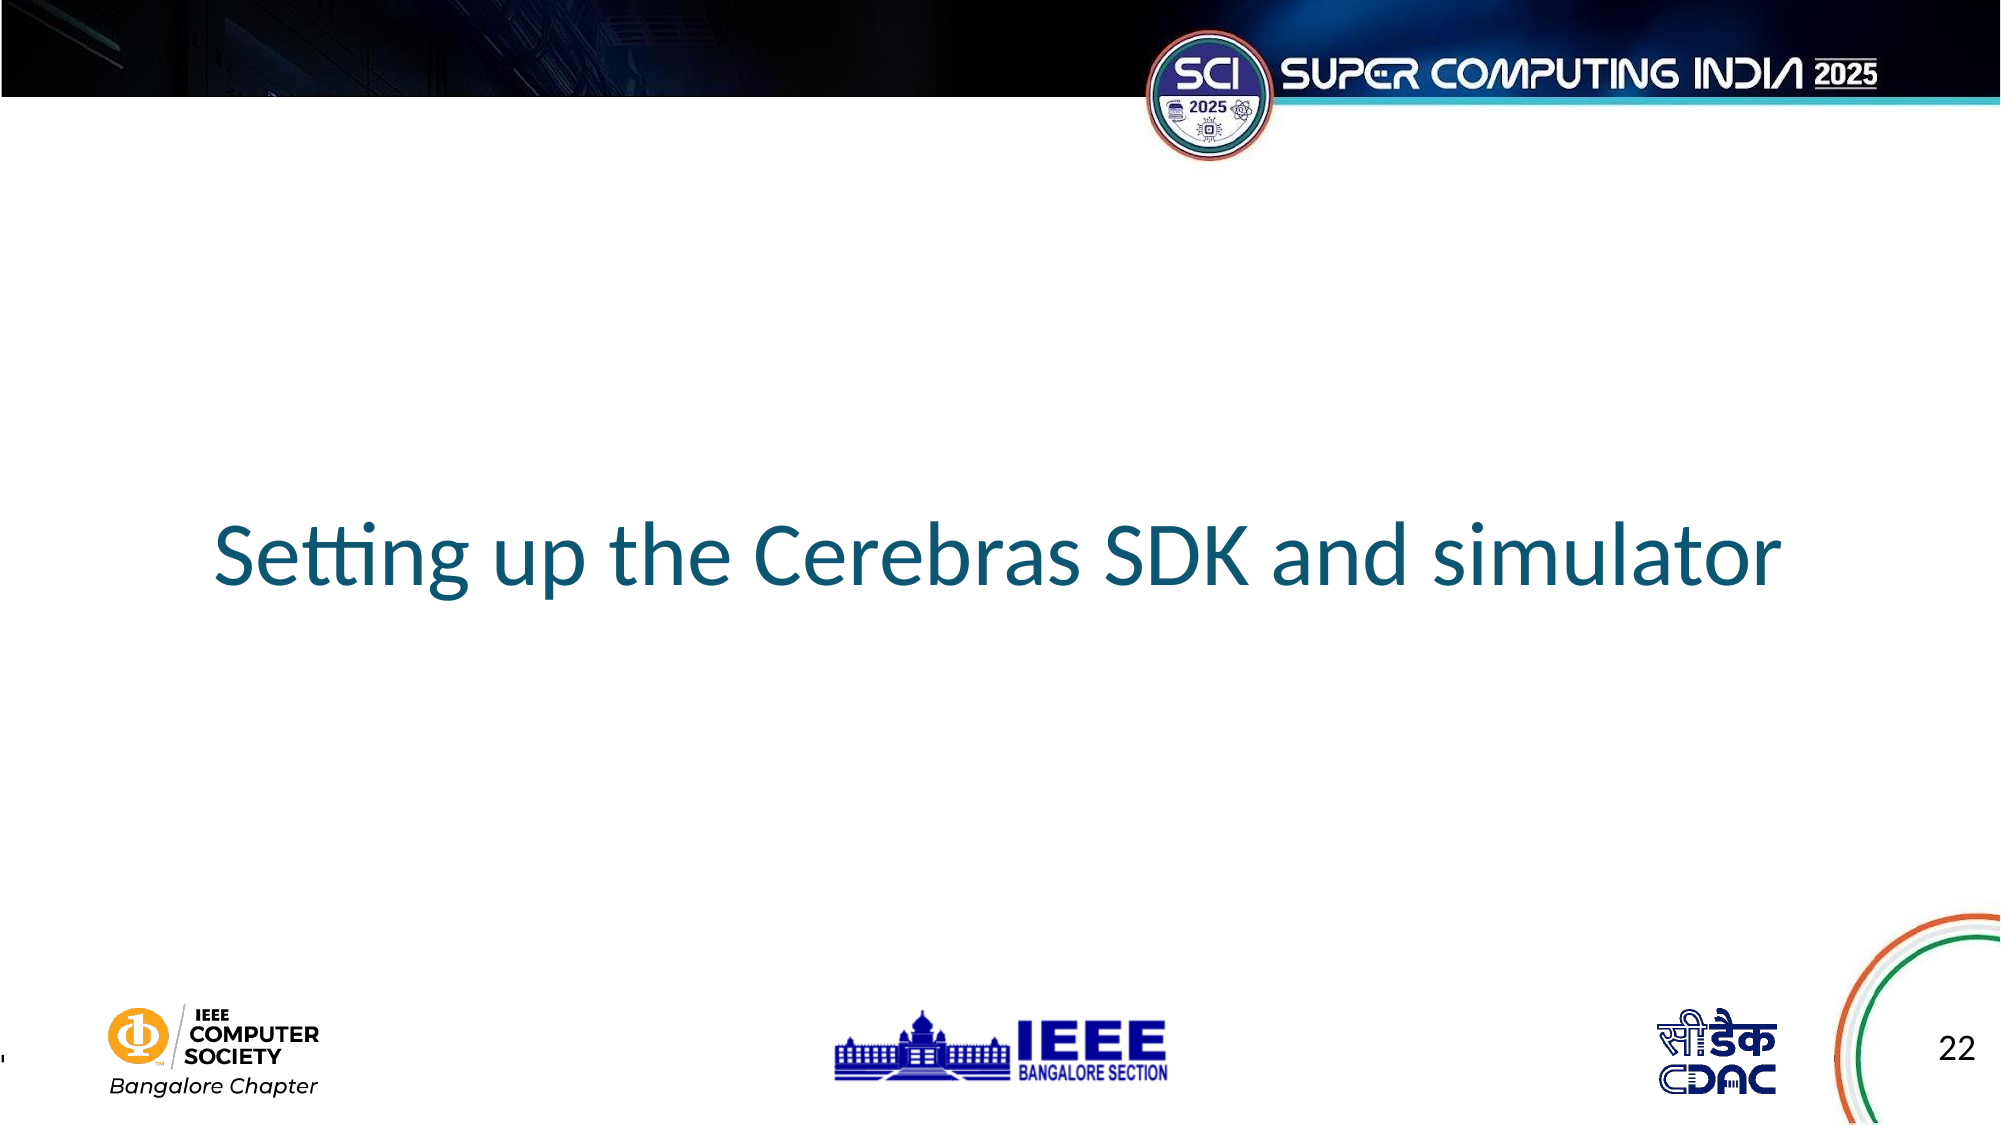

# Setting up the Cerebras SDK and simulator